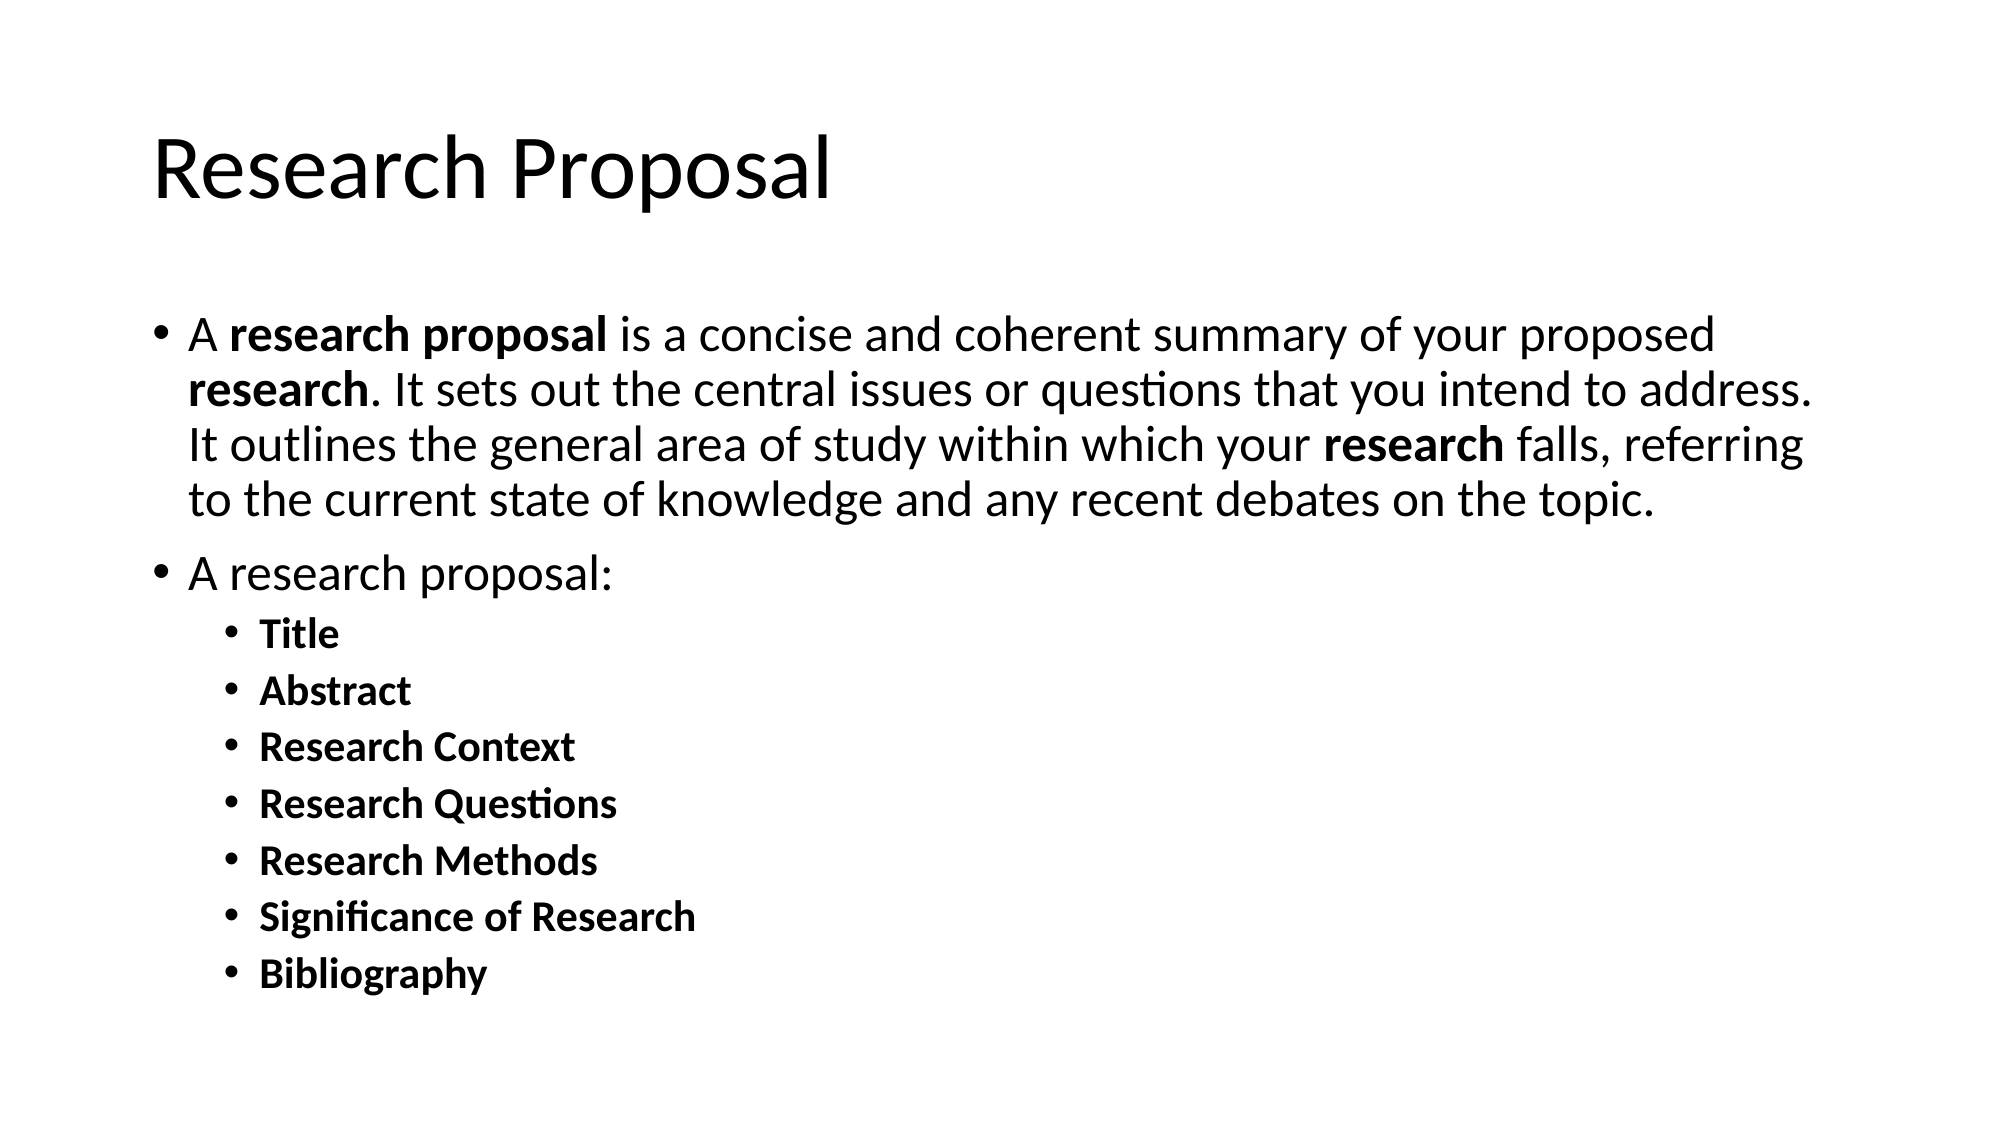

# Research Proposal
A research proposal is a concise and coherent summary of your proposed research. It sets out the central issues or questions that you intend to address. It outlines the general area of study within which your research falls, referring to the current state of knowledge and any recent debates on the topic.
A research proposal:
Title
Abstract
Research Context
Research Questions
Research Methods
Significance of Research
Bibliography